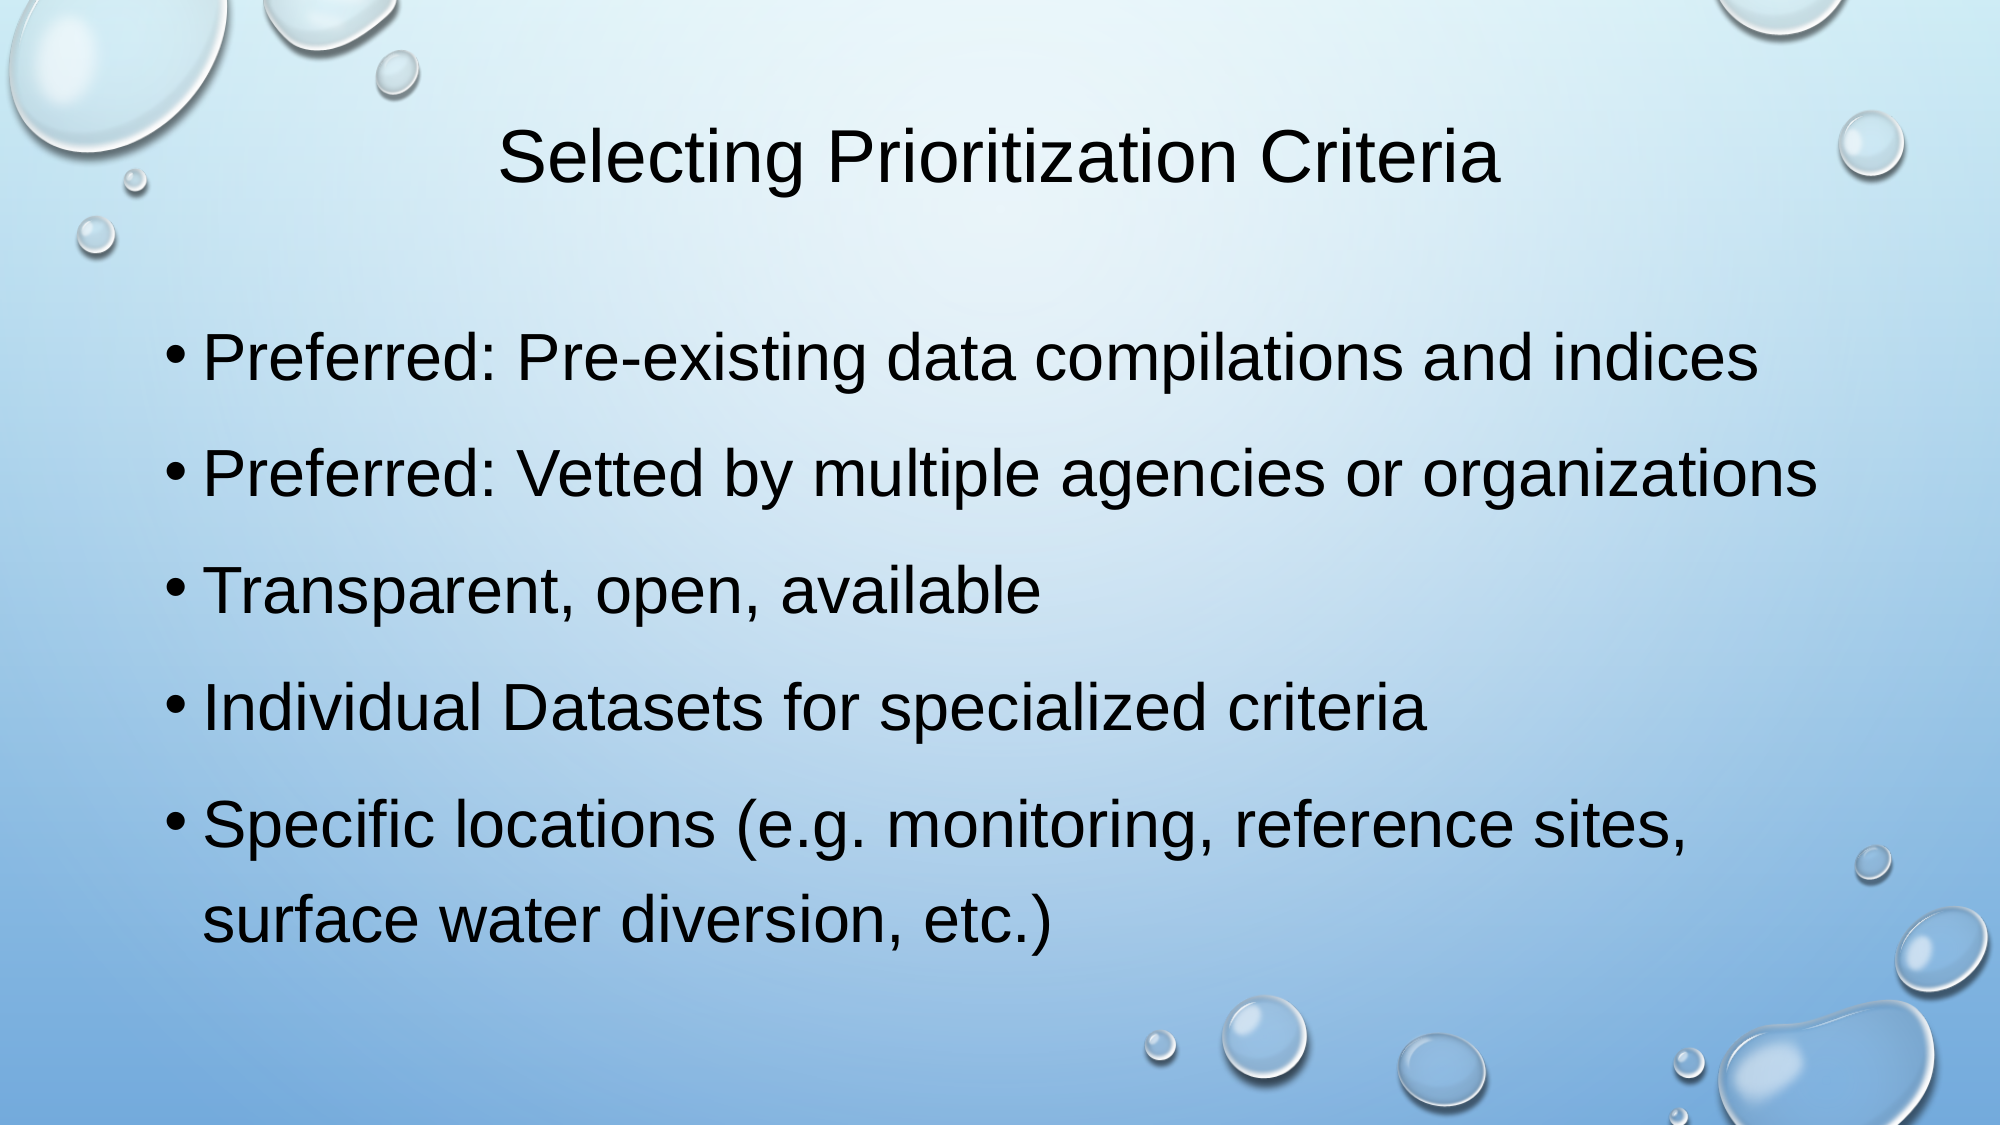

# Selecting Prioritization Criteria
Preferred: Pre-existing data compilations and indices
Preferred: Vetted by multiple agencies or organizations
Transparent, open, available
Individual Datasets for specialized criteria
Specific locations (e.g. monitoring, reference sites, surface water diversion, etc.)